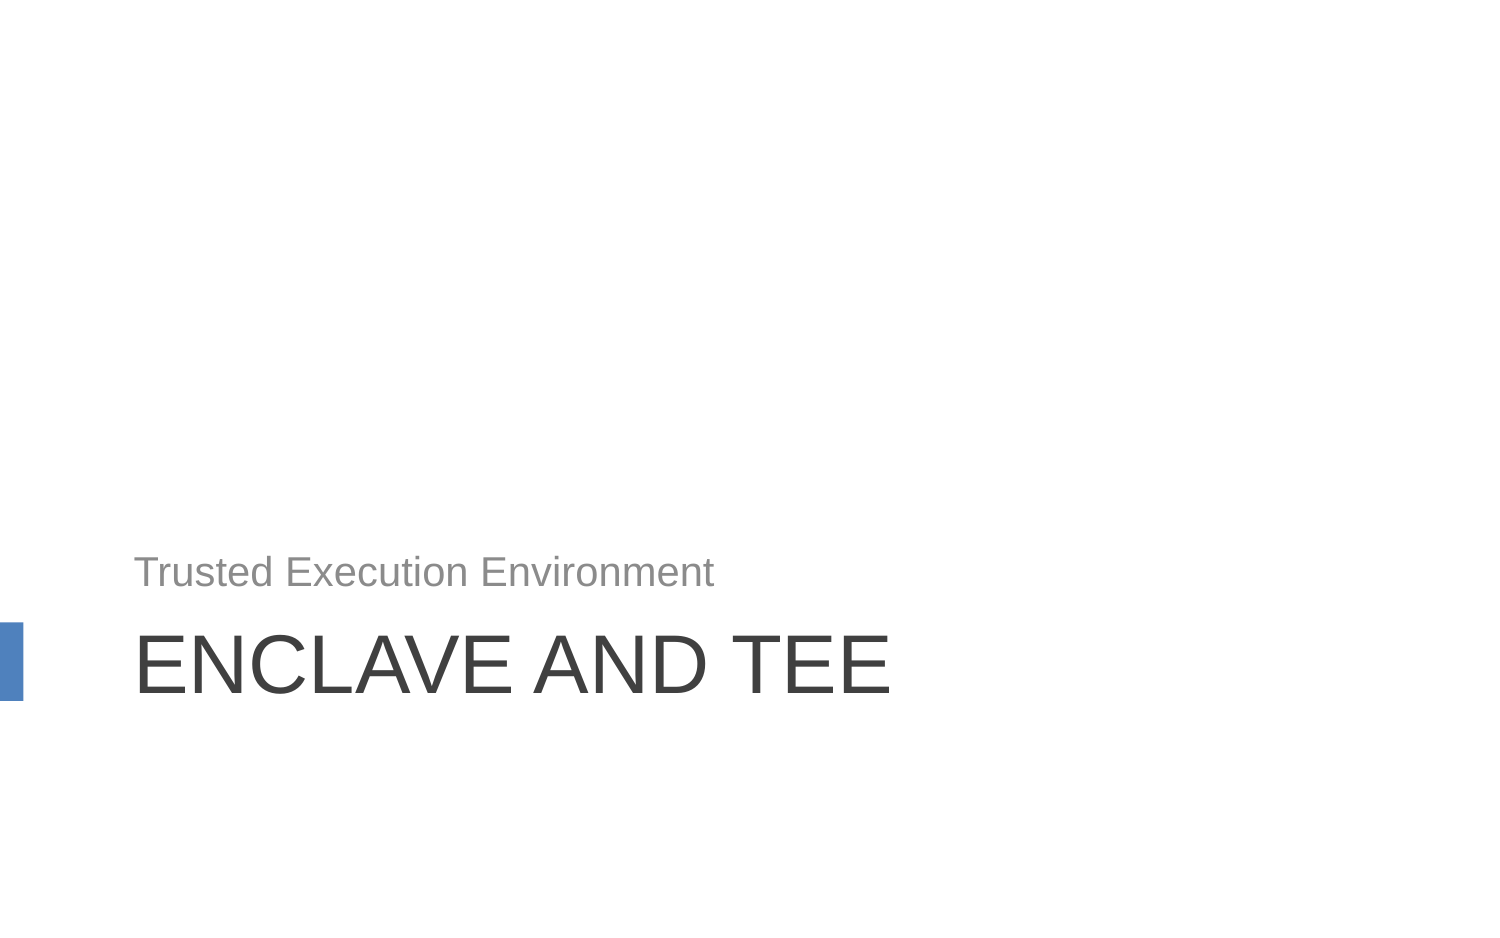

Trusted Execution Environment
# Enclave and TEE